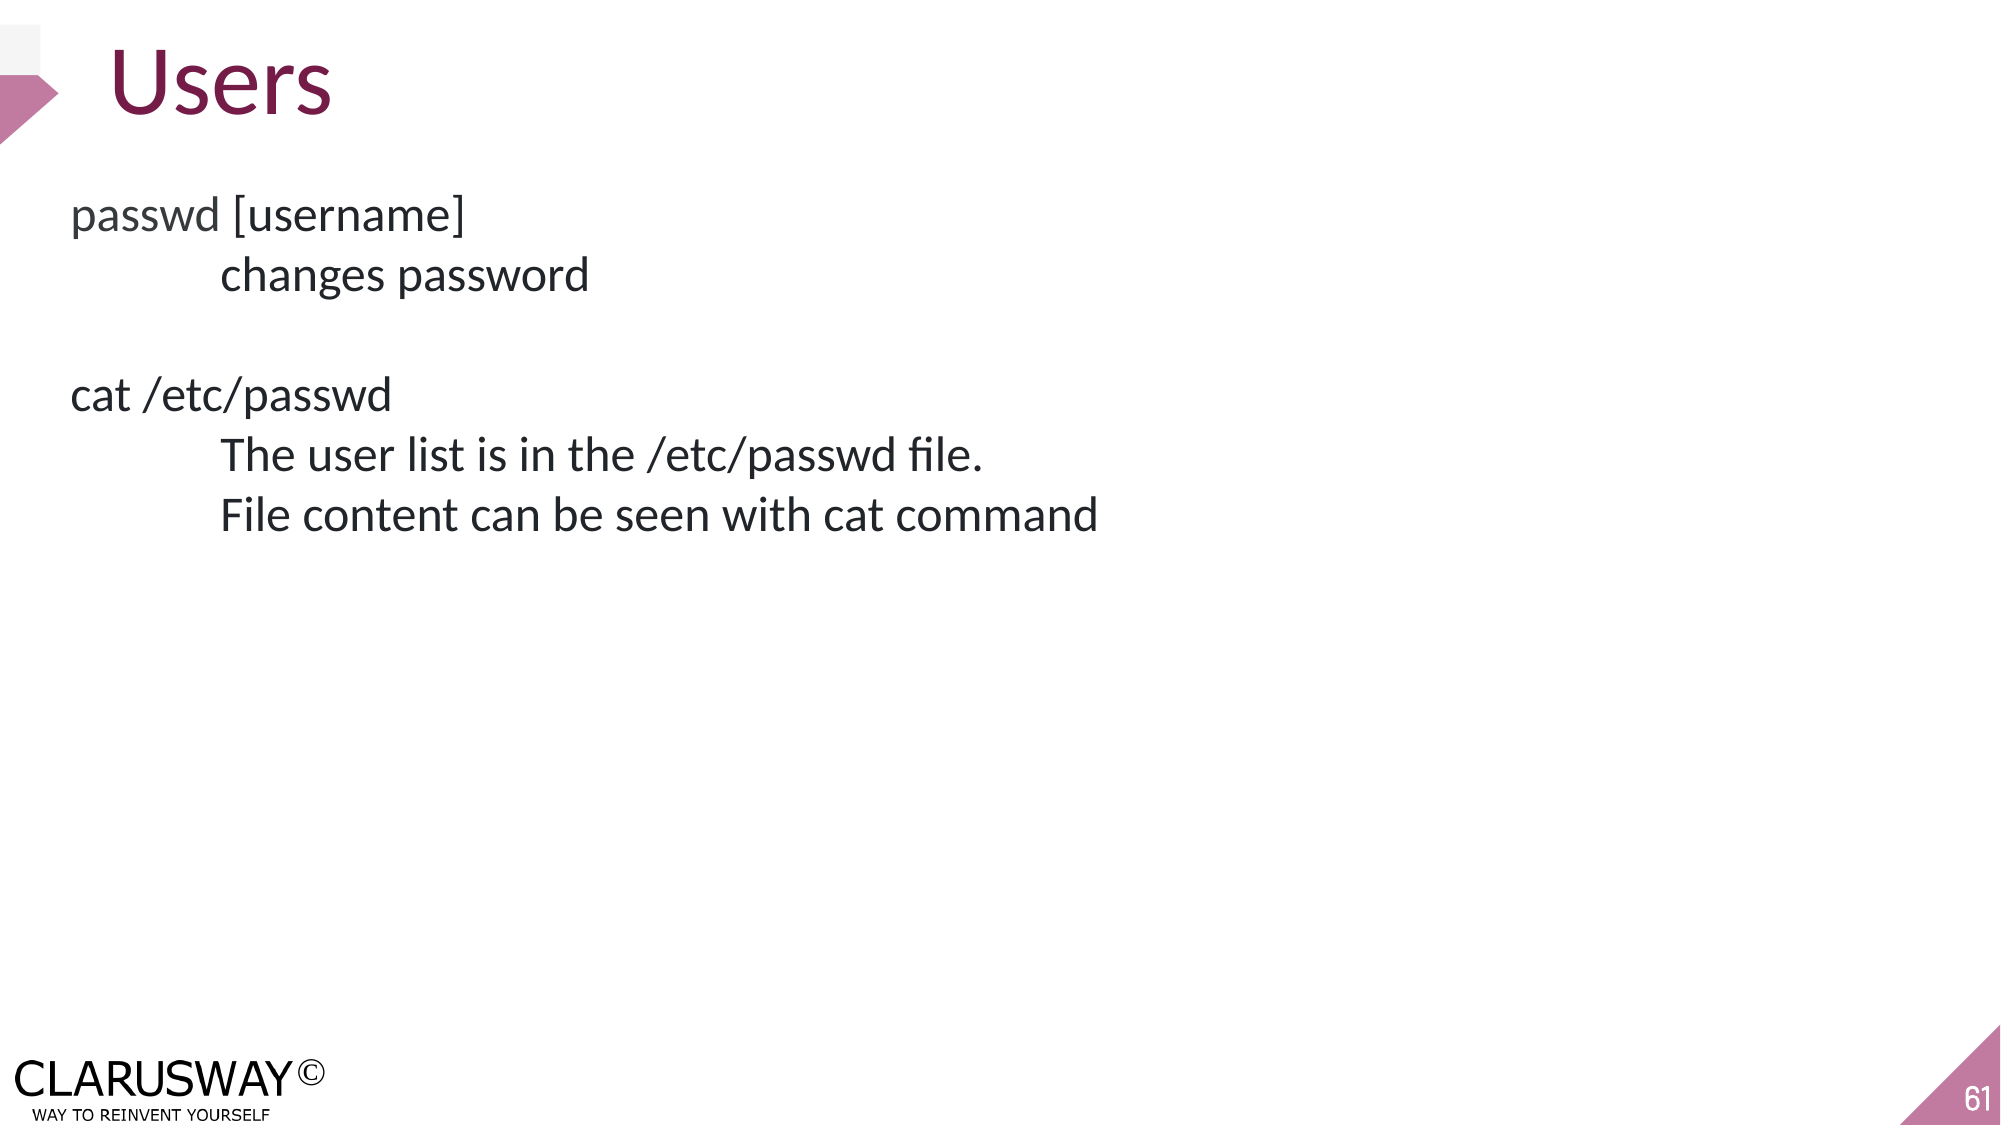

# Users
passwd [username]
	changes password

cat /etc/passwd
	The user list is in the /etc/passwd file.
	File content can be seen with cat command
61